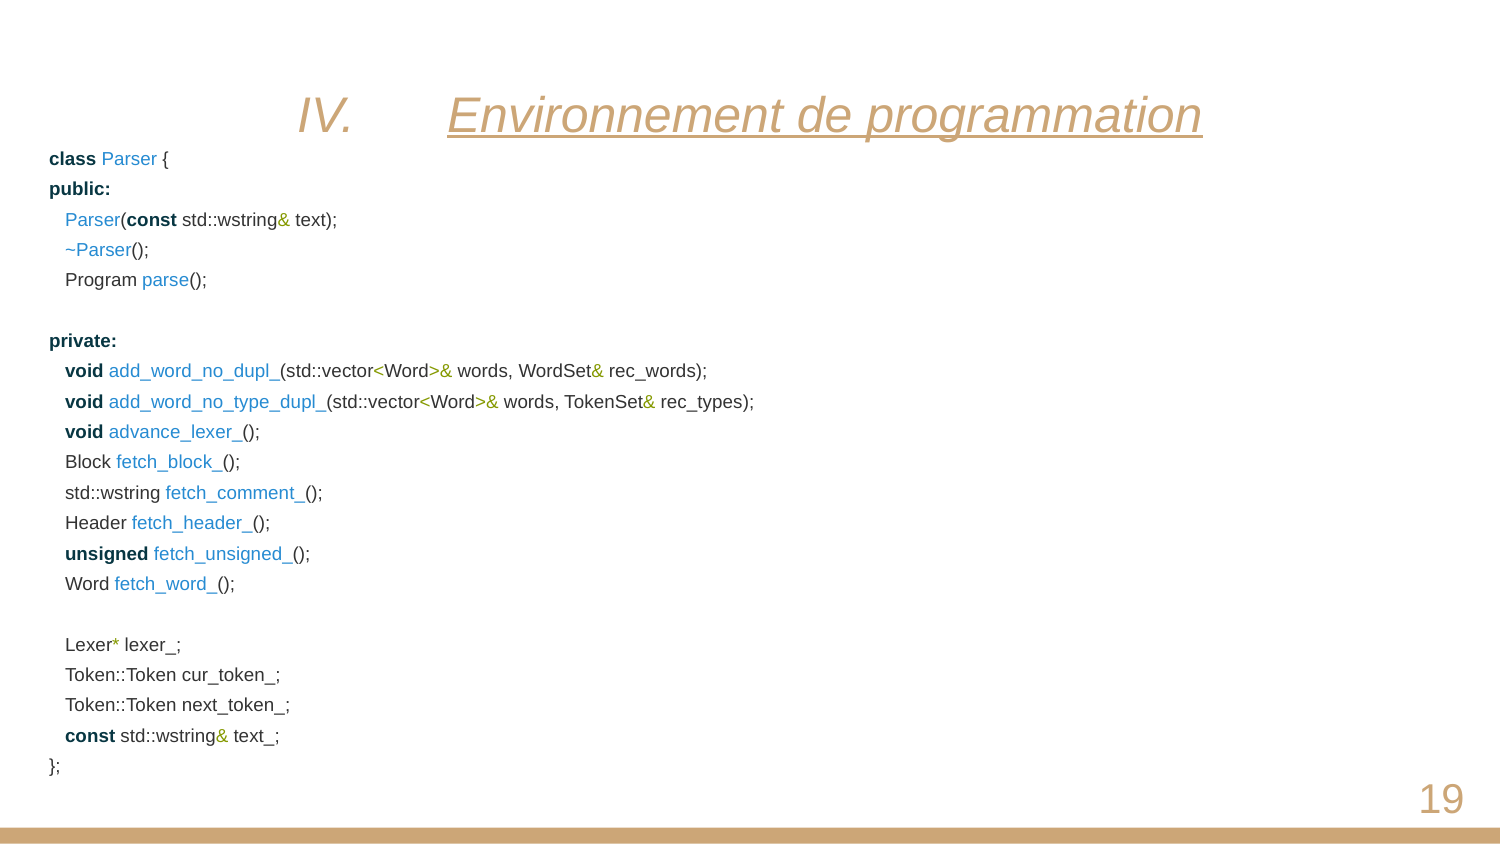

# IV.	Environnement de programmation
class Parser {
public:
   Parser(const std::wstring& text);
   ~Parser();
   Program parse();

private:
   void add_word_no_dupl_(std::vector<Word>& words, WordSet& rec_words);
   void add_word_no_type_dupl_(std::vector<Word>& words, TokenSet& rec_types);
   void advance_lexer_();
   Block fetch_block_();
   std::wstring fetch_comment_();
   Header fetch_header_();
   unsigned fetch_unsigned_();
   Word fetch_word_();

   Lexer* lexer_;
   Token::Token cur_token_;
   Token::Token next_token_;
   const std::wstring& text_;
};
19